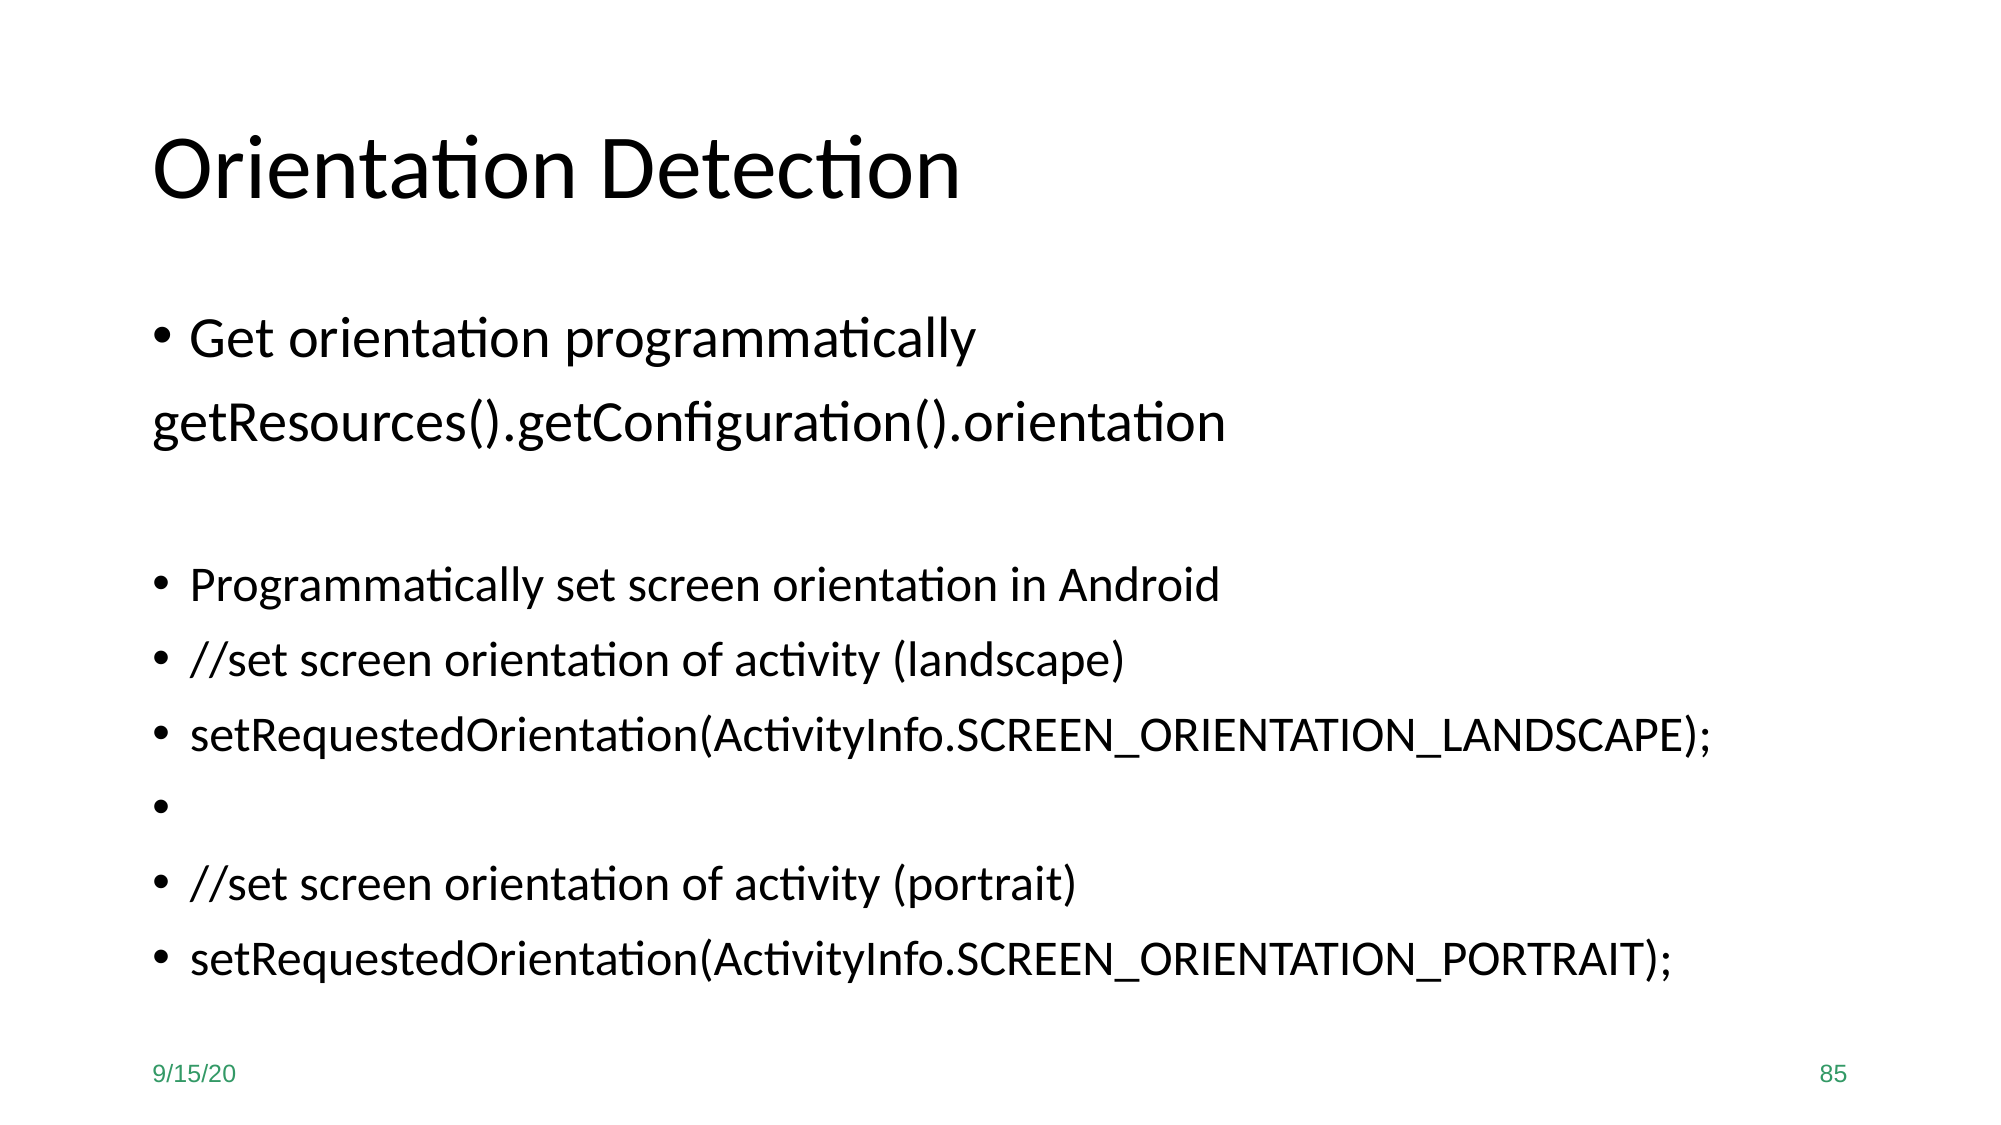

# Orientation Detection
Get orientation programmatically
getResources().getConfiguration().orientation

Programmatically set screen orientation in Android
//set screen orientation of activity (landscape)
setRequestedOrientation(ActivityInfo.SCREEN_ORIENTATION_LANDSCAPE);

//set screen orientation of activity (portrait)
setRequestedOrientation(ActivityInfo.SCREEN_ORIENTATION_PORTRAIT);

9/15/20
85